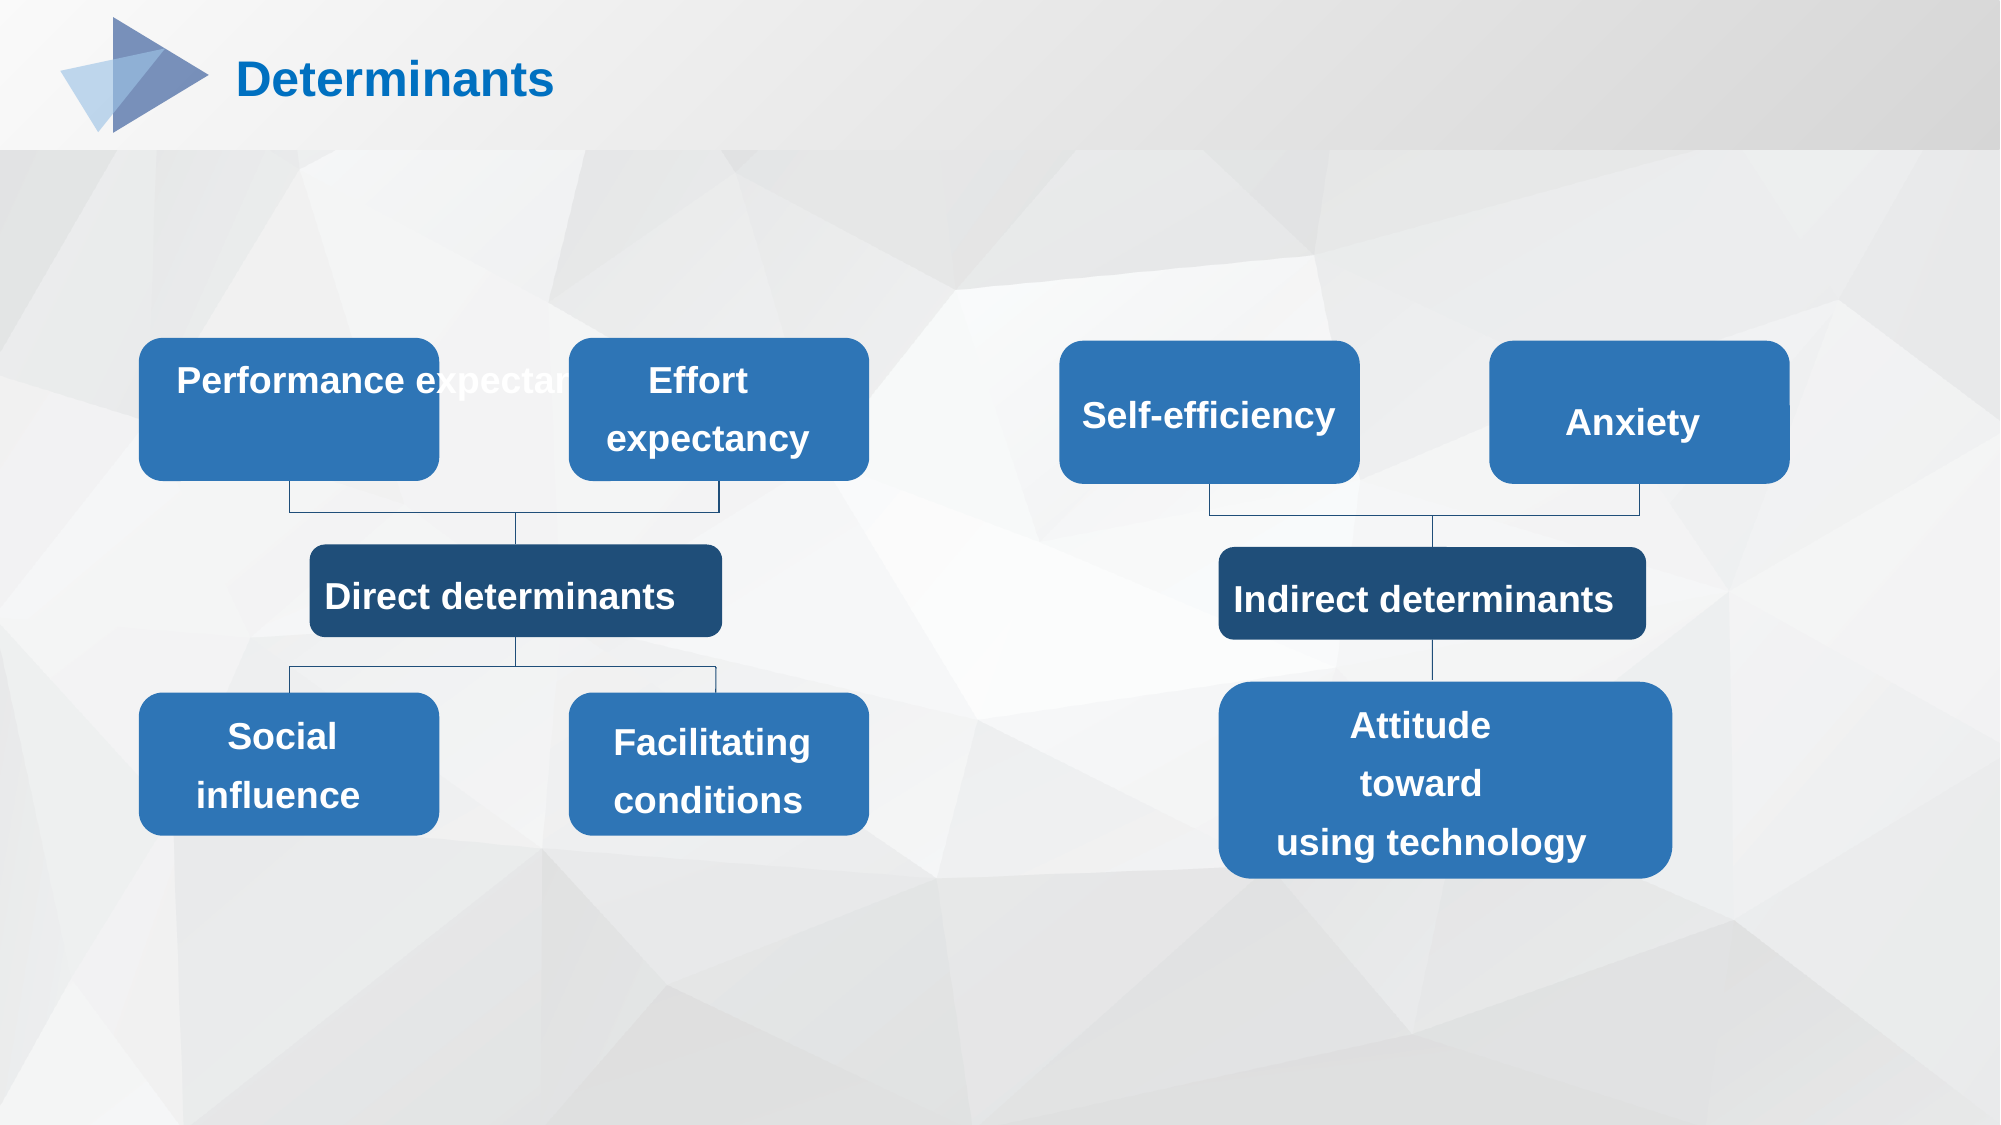

Determinants
Performance expectancy
    Effort
expectancy

Self-efficiency
Anxiety

Direct determinants
Indirect determinants
       Attitude
        toward
using technology

    Social
 influence

Facilitating
conditions